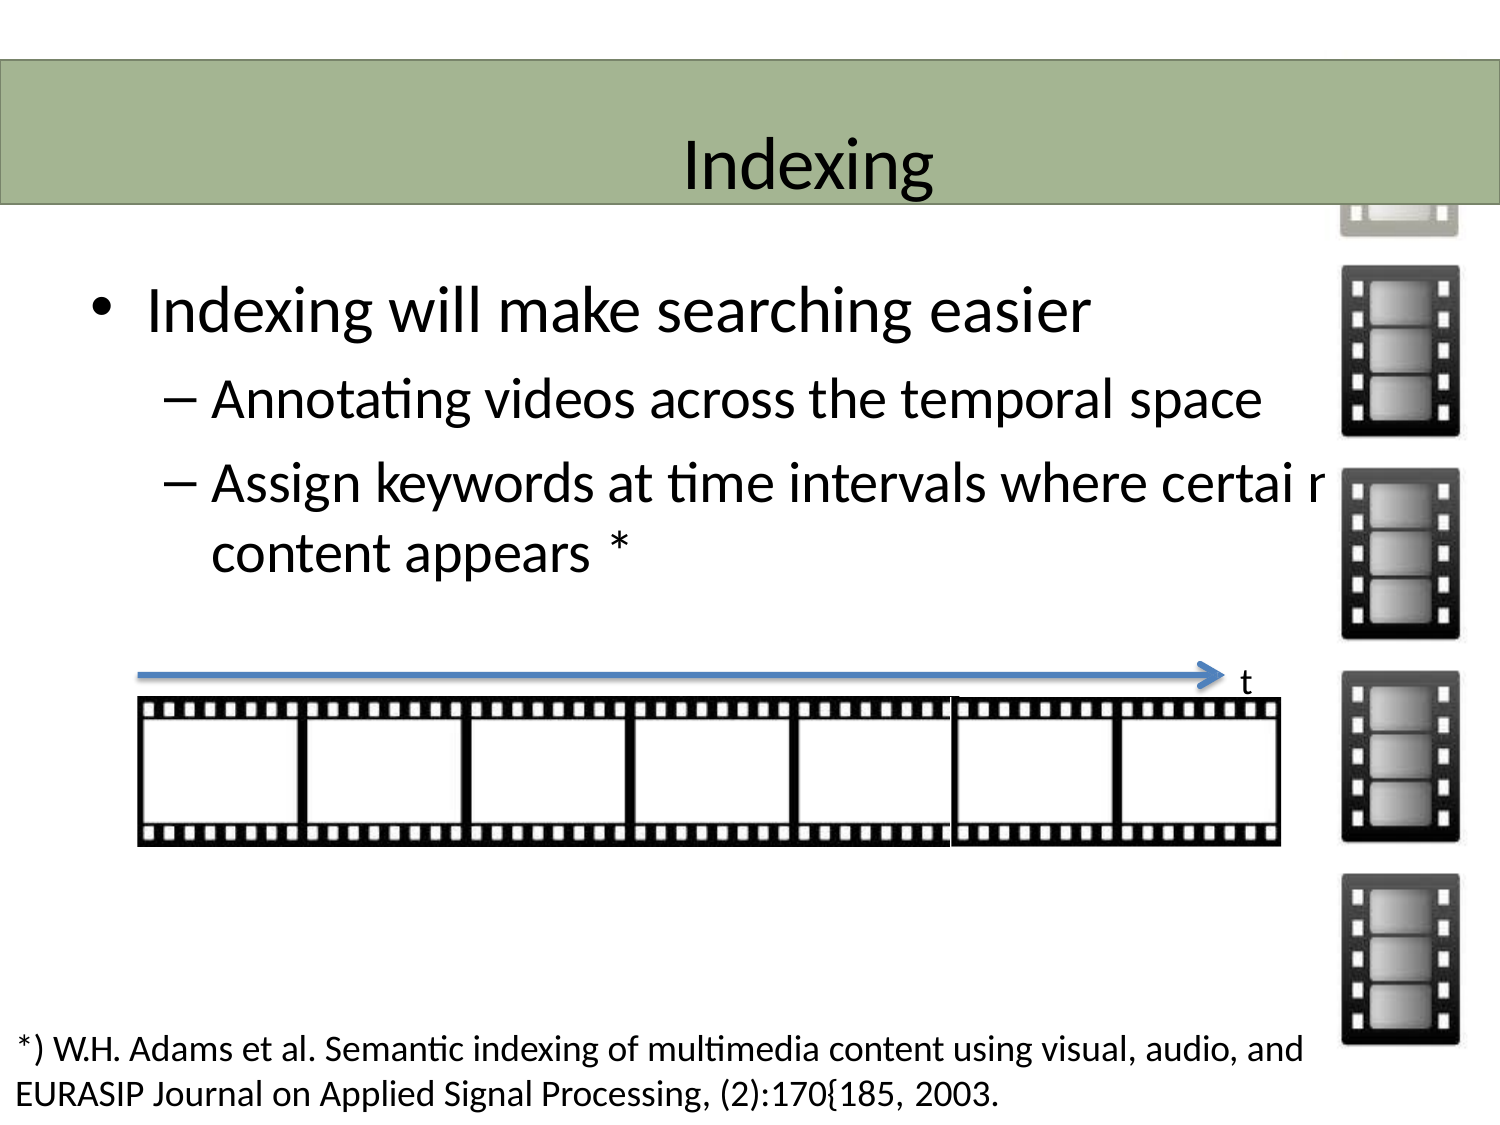

Indexing
# Indexing
INTRODUCTION
Indexing will make searching easier
Annotating videos across the temporal space
Assign keywords at time intervals where certai  content appears *
n

t

*) W.H. Adams et al. Semantic indexing of multimedia content using visual, audio, and  EURASIP Journal on Applied Signal Processing, (2):170{185, 2003.
text cues.